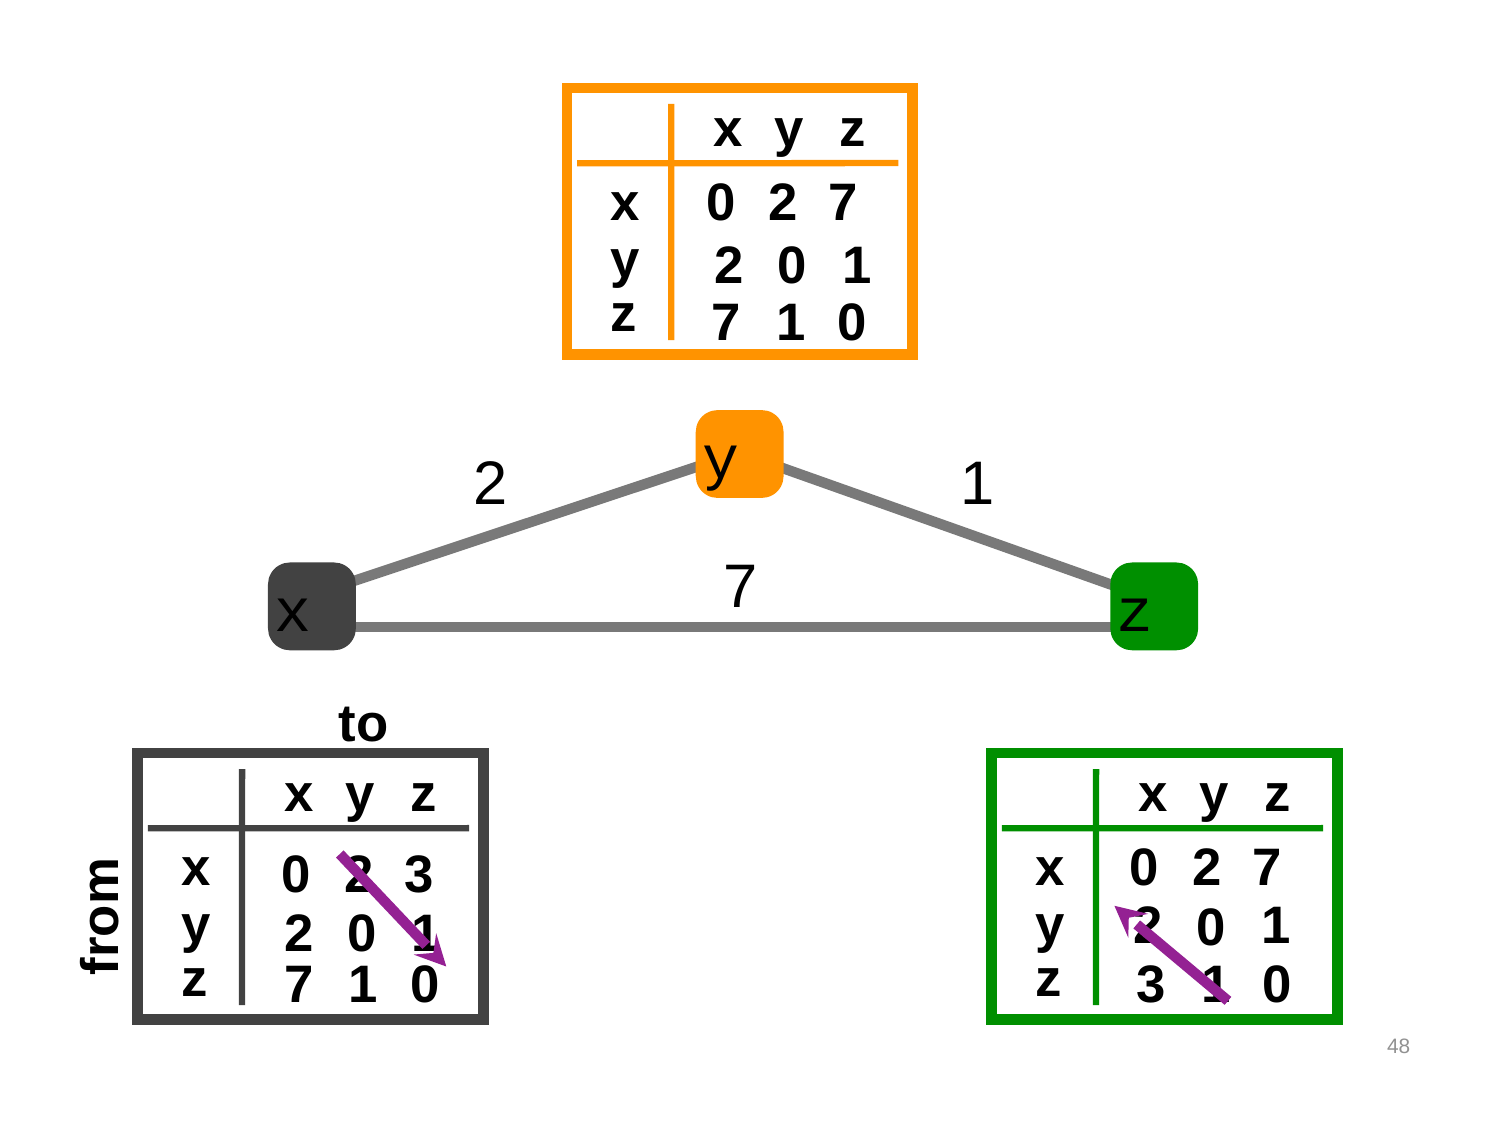

#

x
y
z

x
0
2
7

y
2
0
1
z
7
1
0
y
2
1

7
x
z

to

x
y
z

x

0
2
3
y
z

x
y
z

x
0
2
7

from
y
2
1
0
2
0
1

z
7
1
0
3
1
0
48